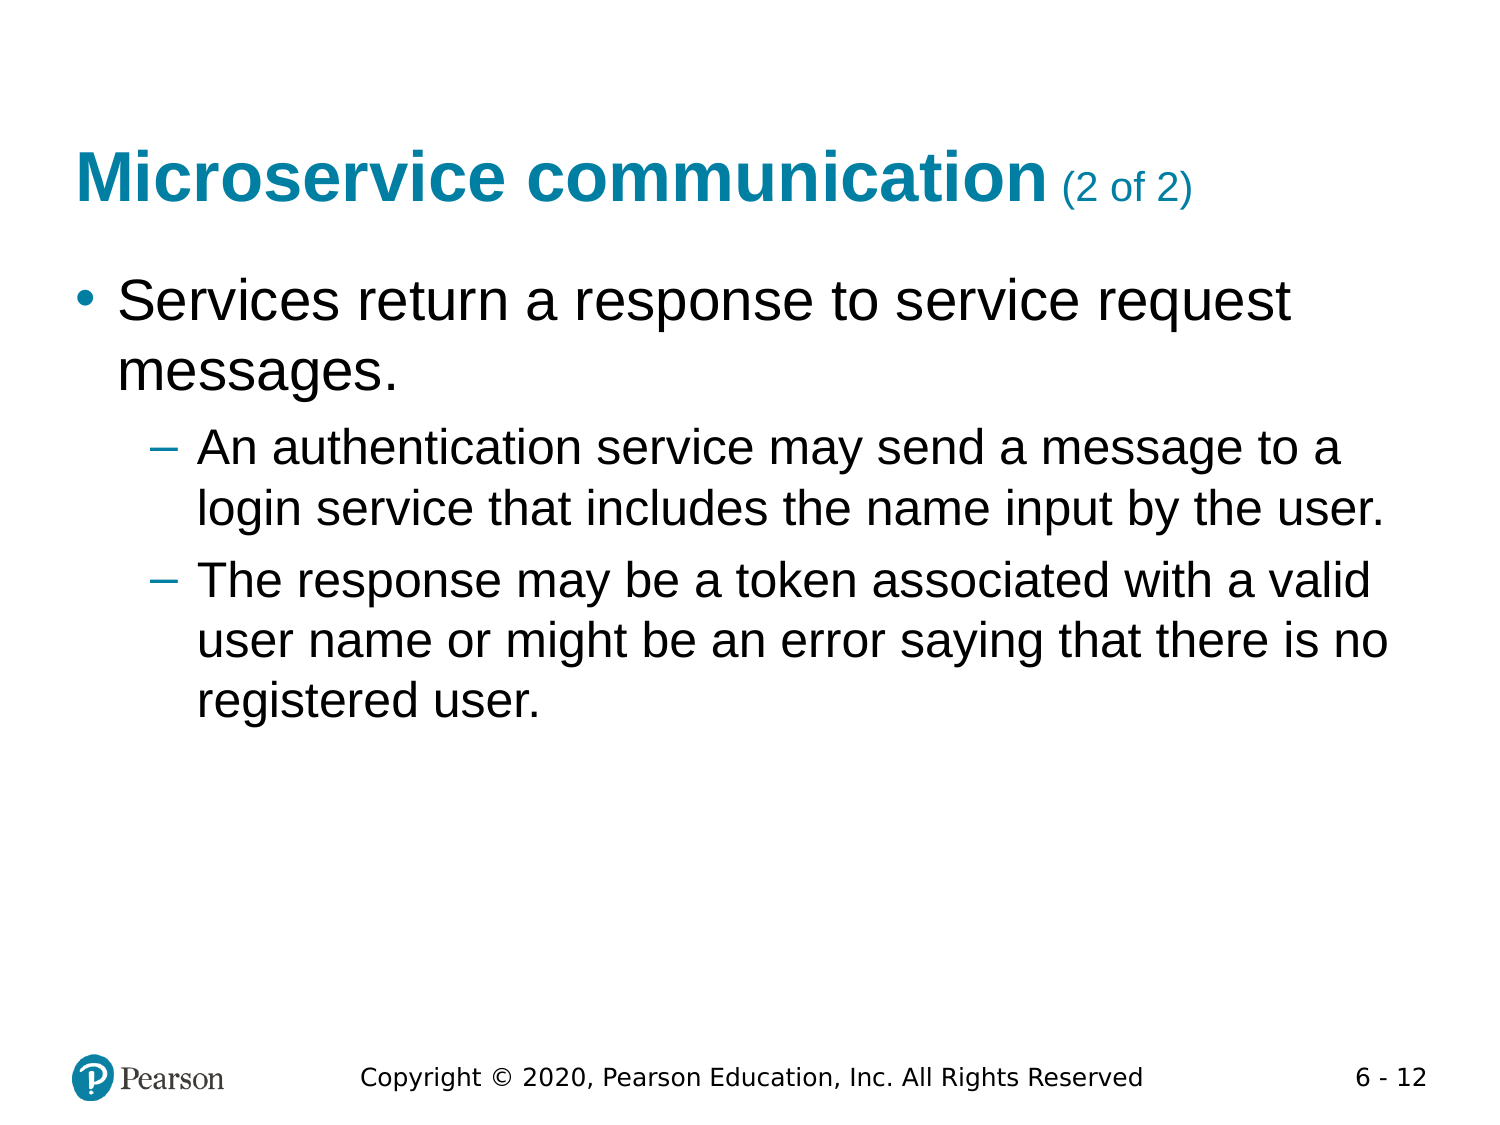

# Microservice communication (2 of 2)
Services return a response to service request messages.
An authentication service may send a message to a login service that includes the name input by the user.
The response may be a token associated with a valid user name or might be an error saying that there is no registered user.